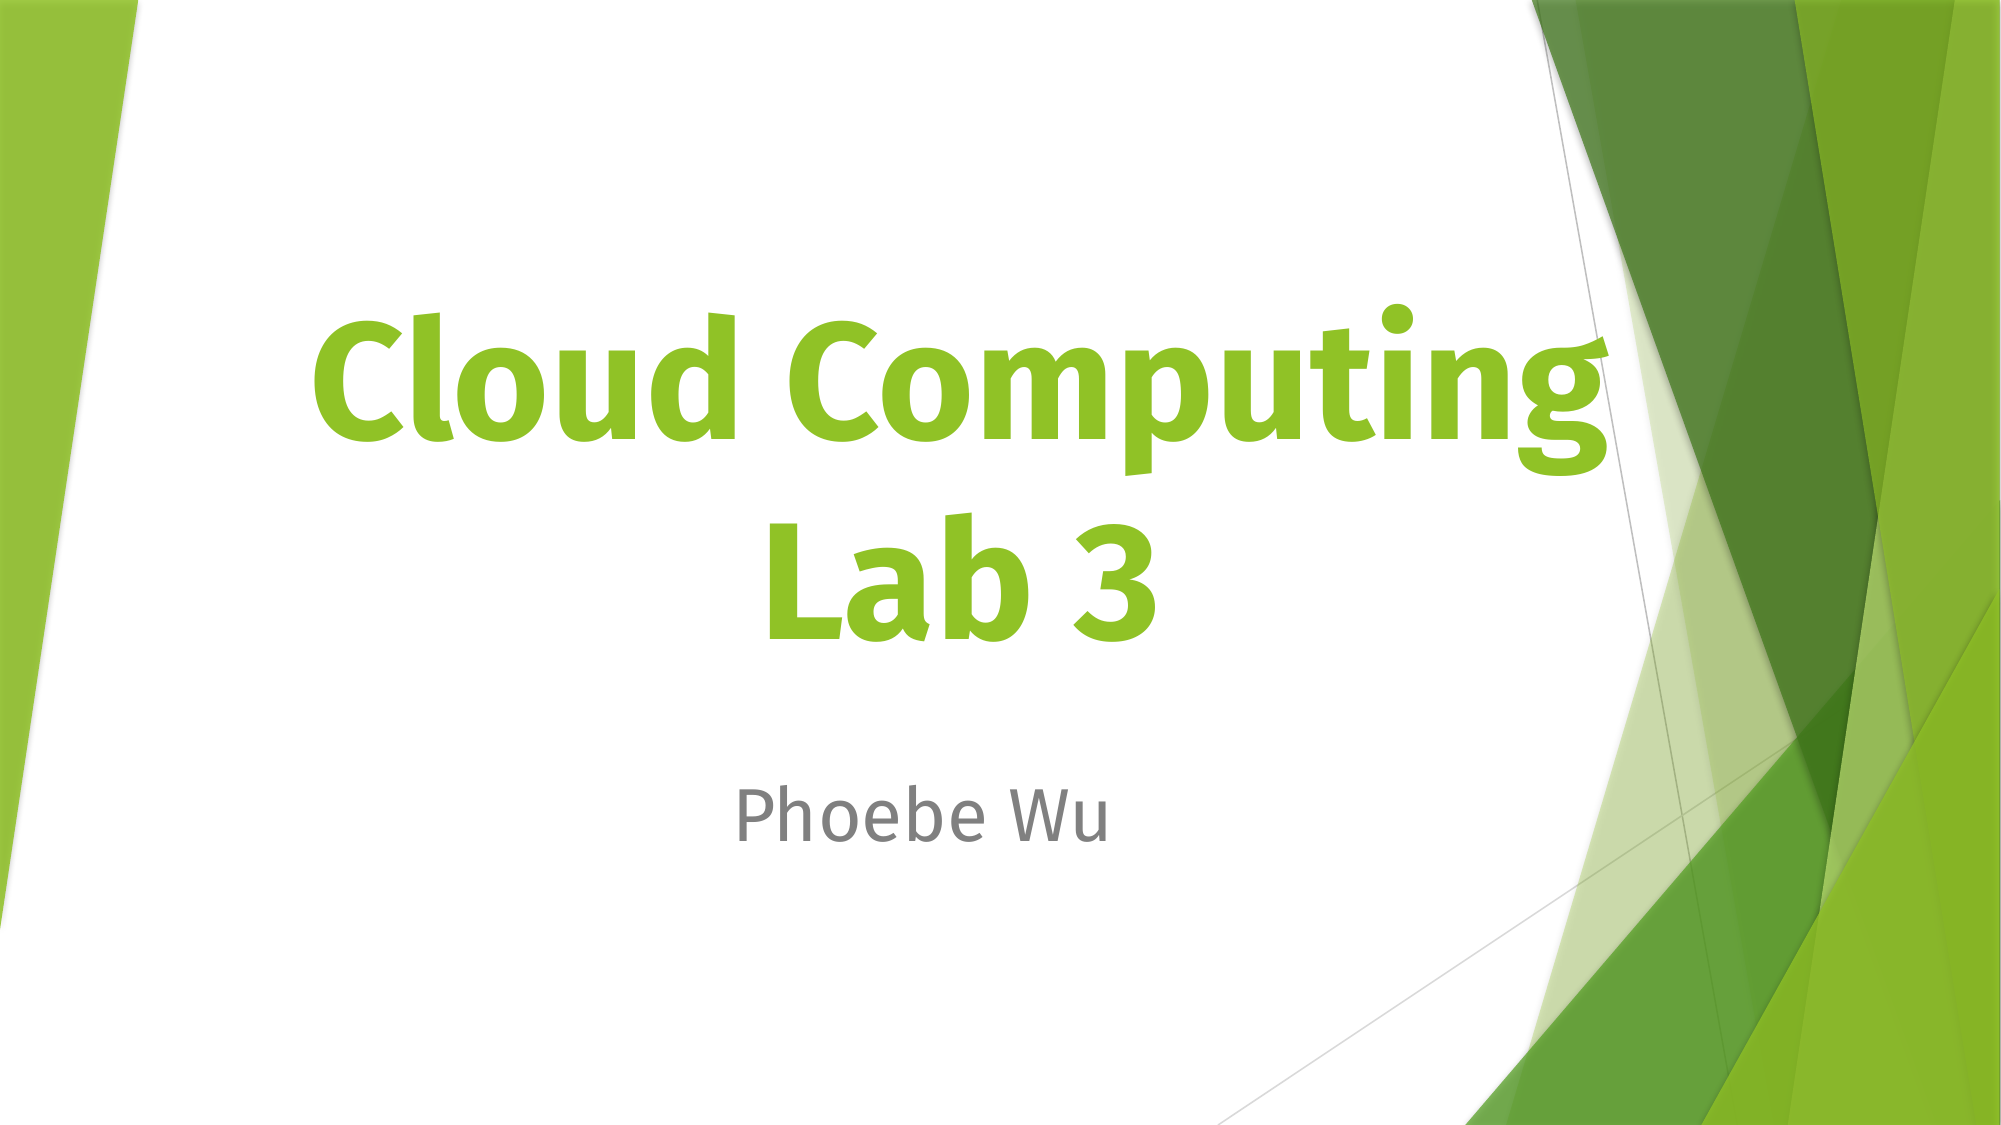

# Cloud Computing Lab 3
Phoebe Wu